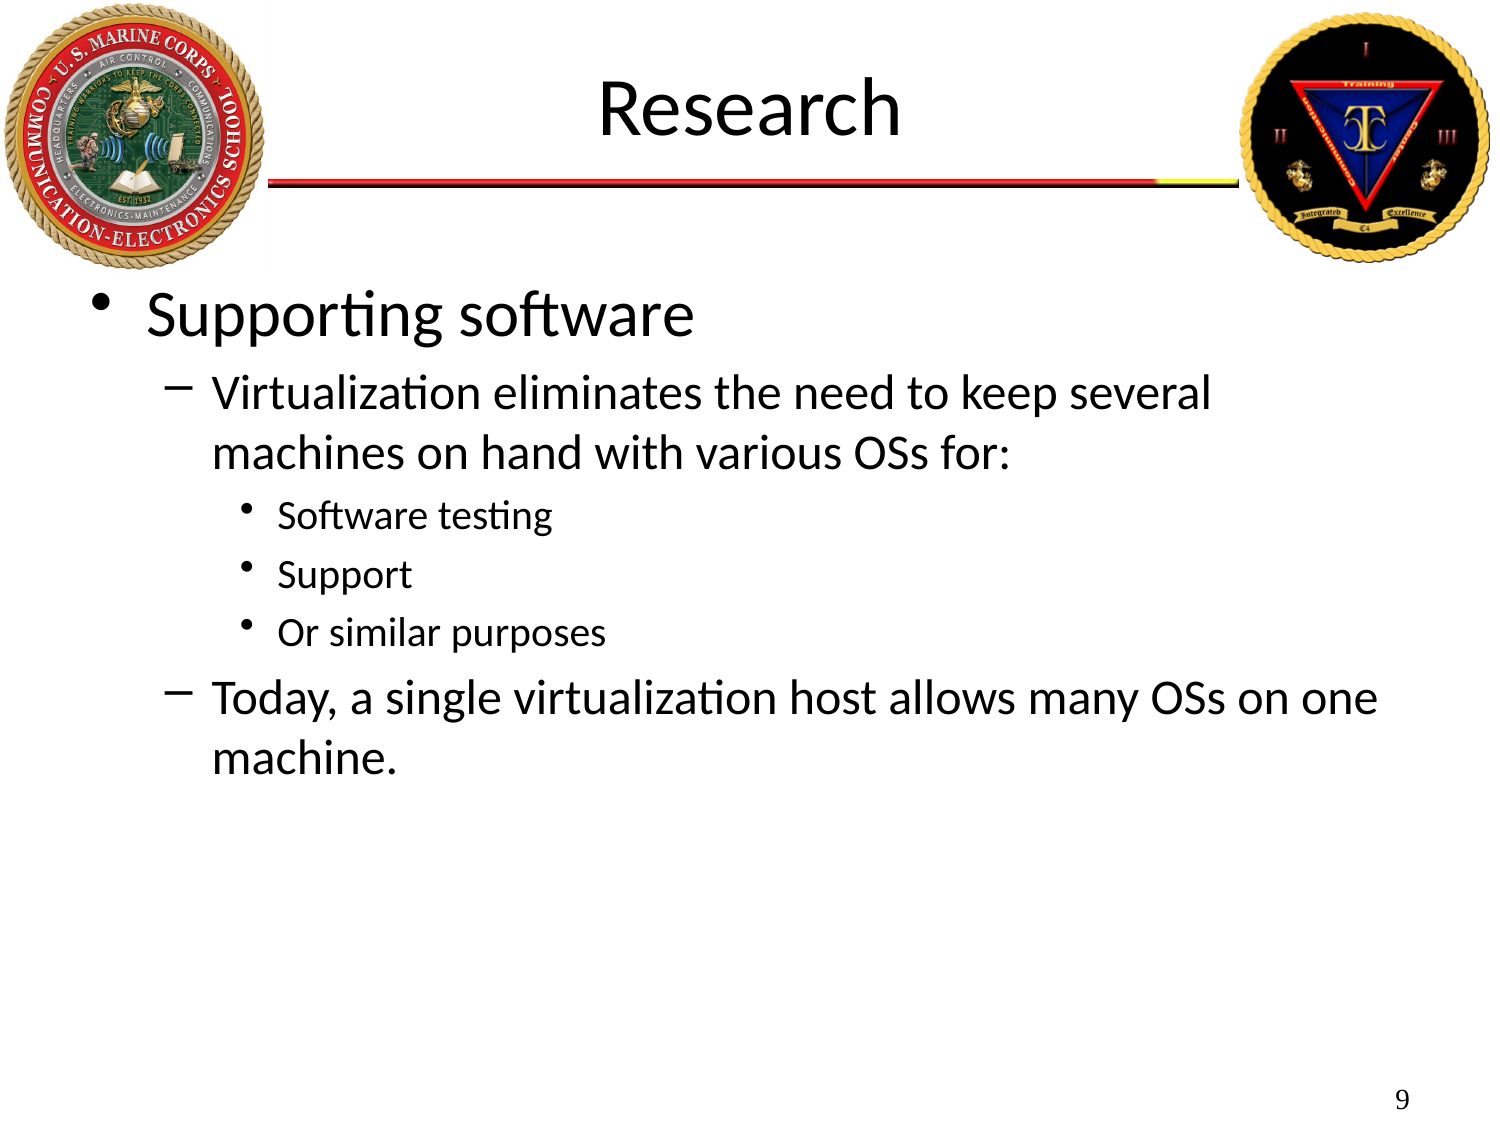

# Research
Supporting software
Virtualization eliminates the need to keep several machines on hand with various OSs for:
Software testing
Support
Or similar purposes
Today, a single virtualization host allows many OSs on one machine.